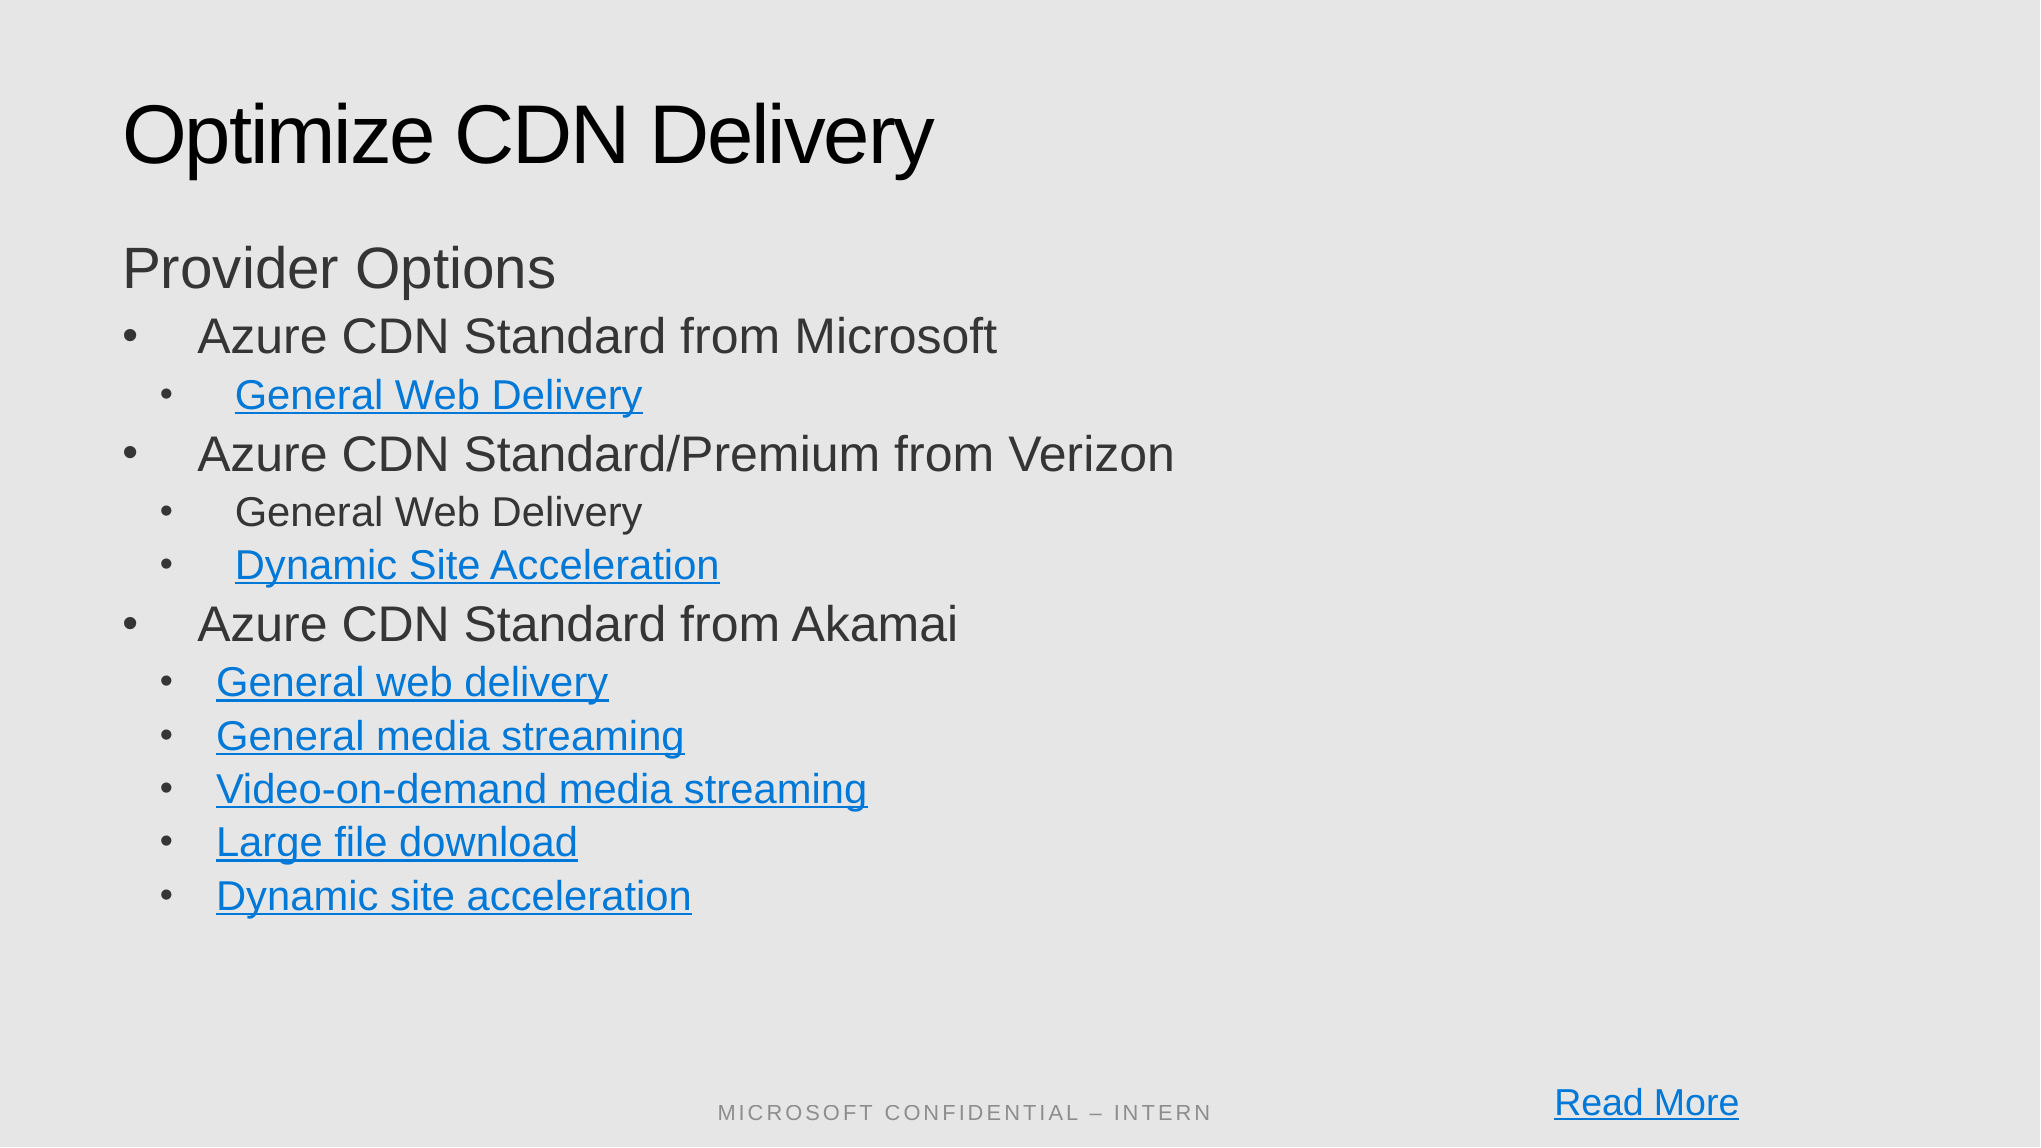

# Optimize CDN Delivery
Provider Options
Azure CDN Standard from Microsoft
General Web Delivery
Azure CDN Standard/Premium from Verizon
General Web Delivery
Dynamic Site Acceleration
Azure CDN Standard from Akamai
General web delivery
General media streaming
Video-on-demand media streaming
Large file download
Dynamic site acceleration

Read More